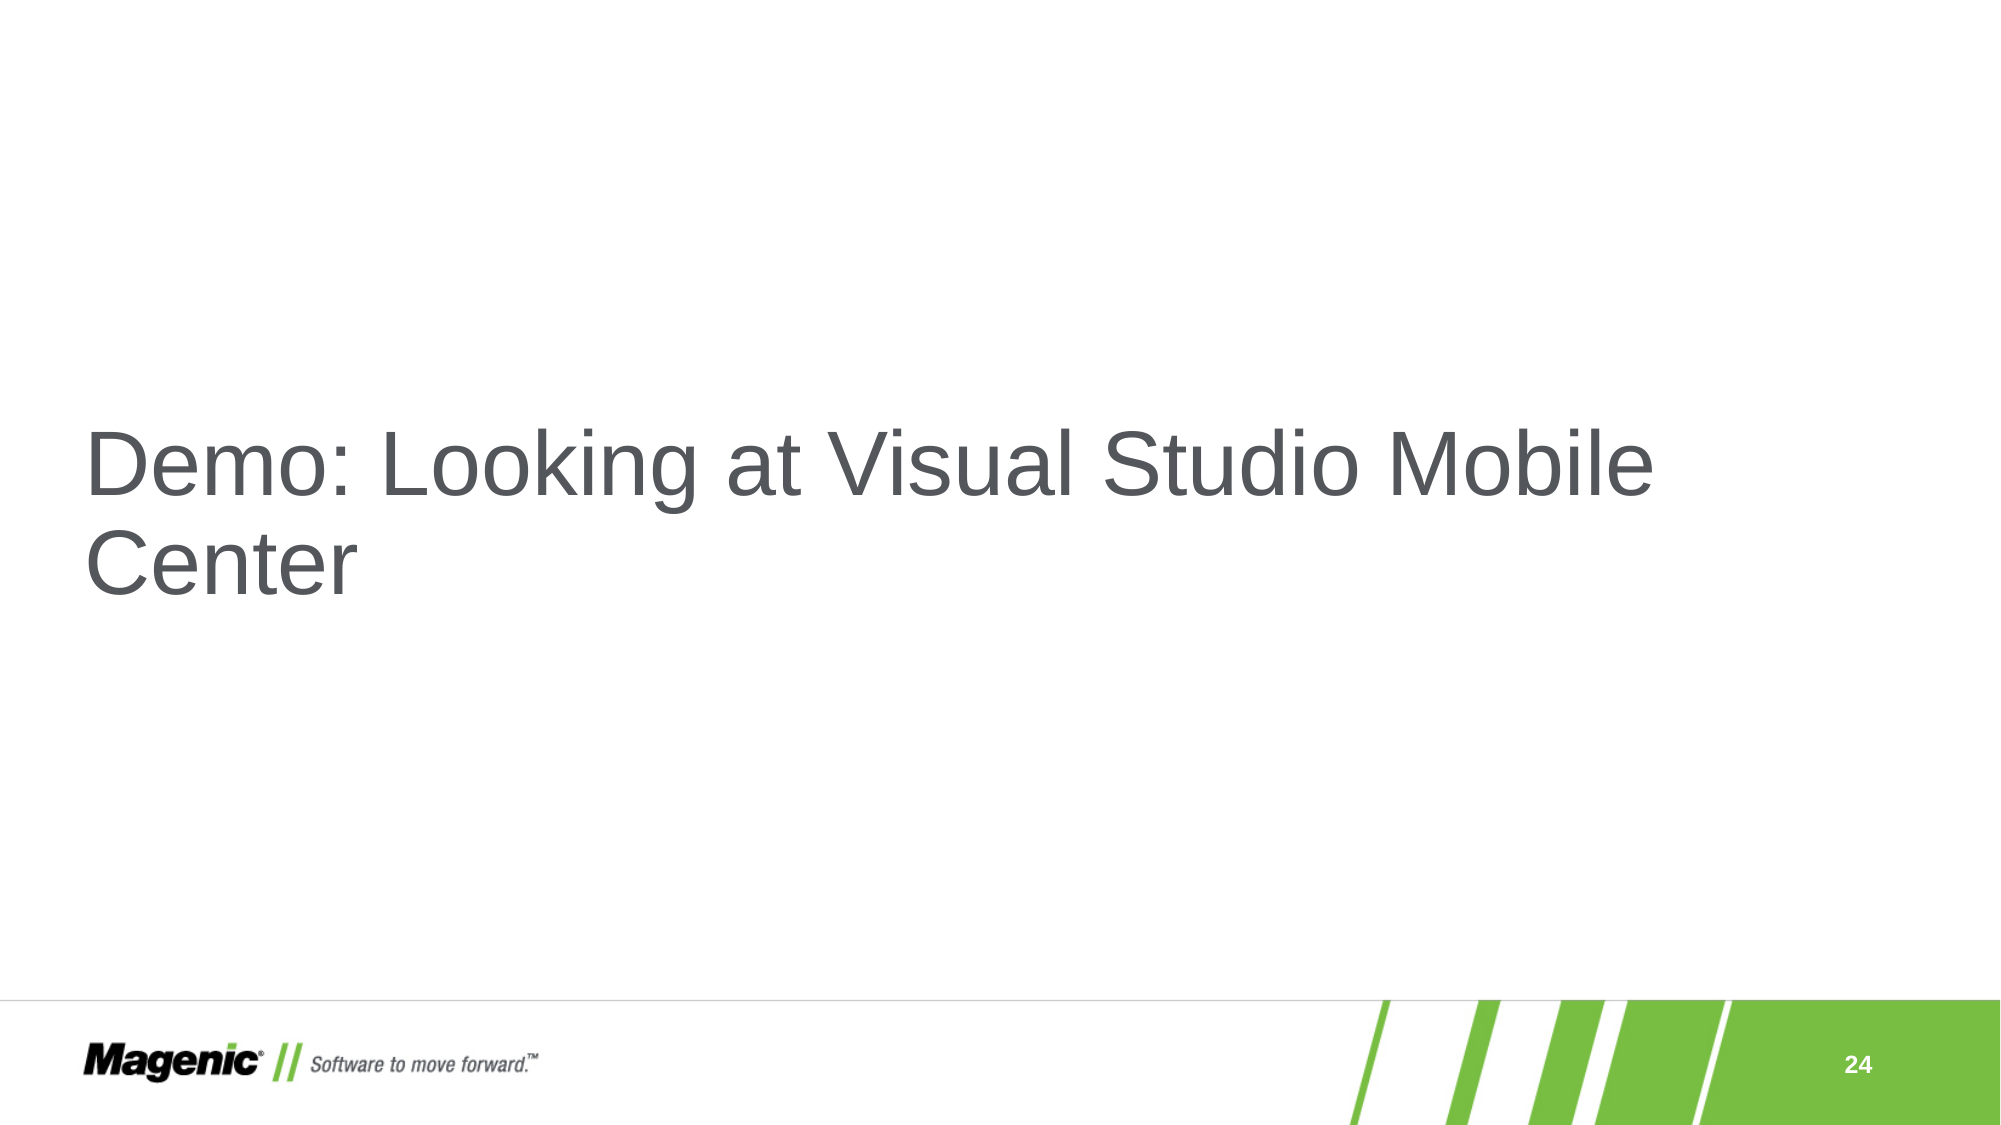

# Demo: Looking at Visual Studio Mobile Center